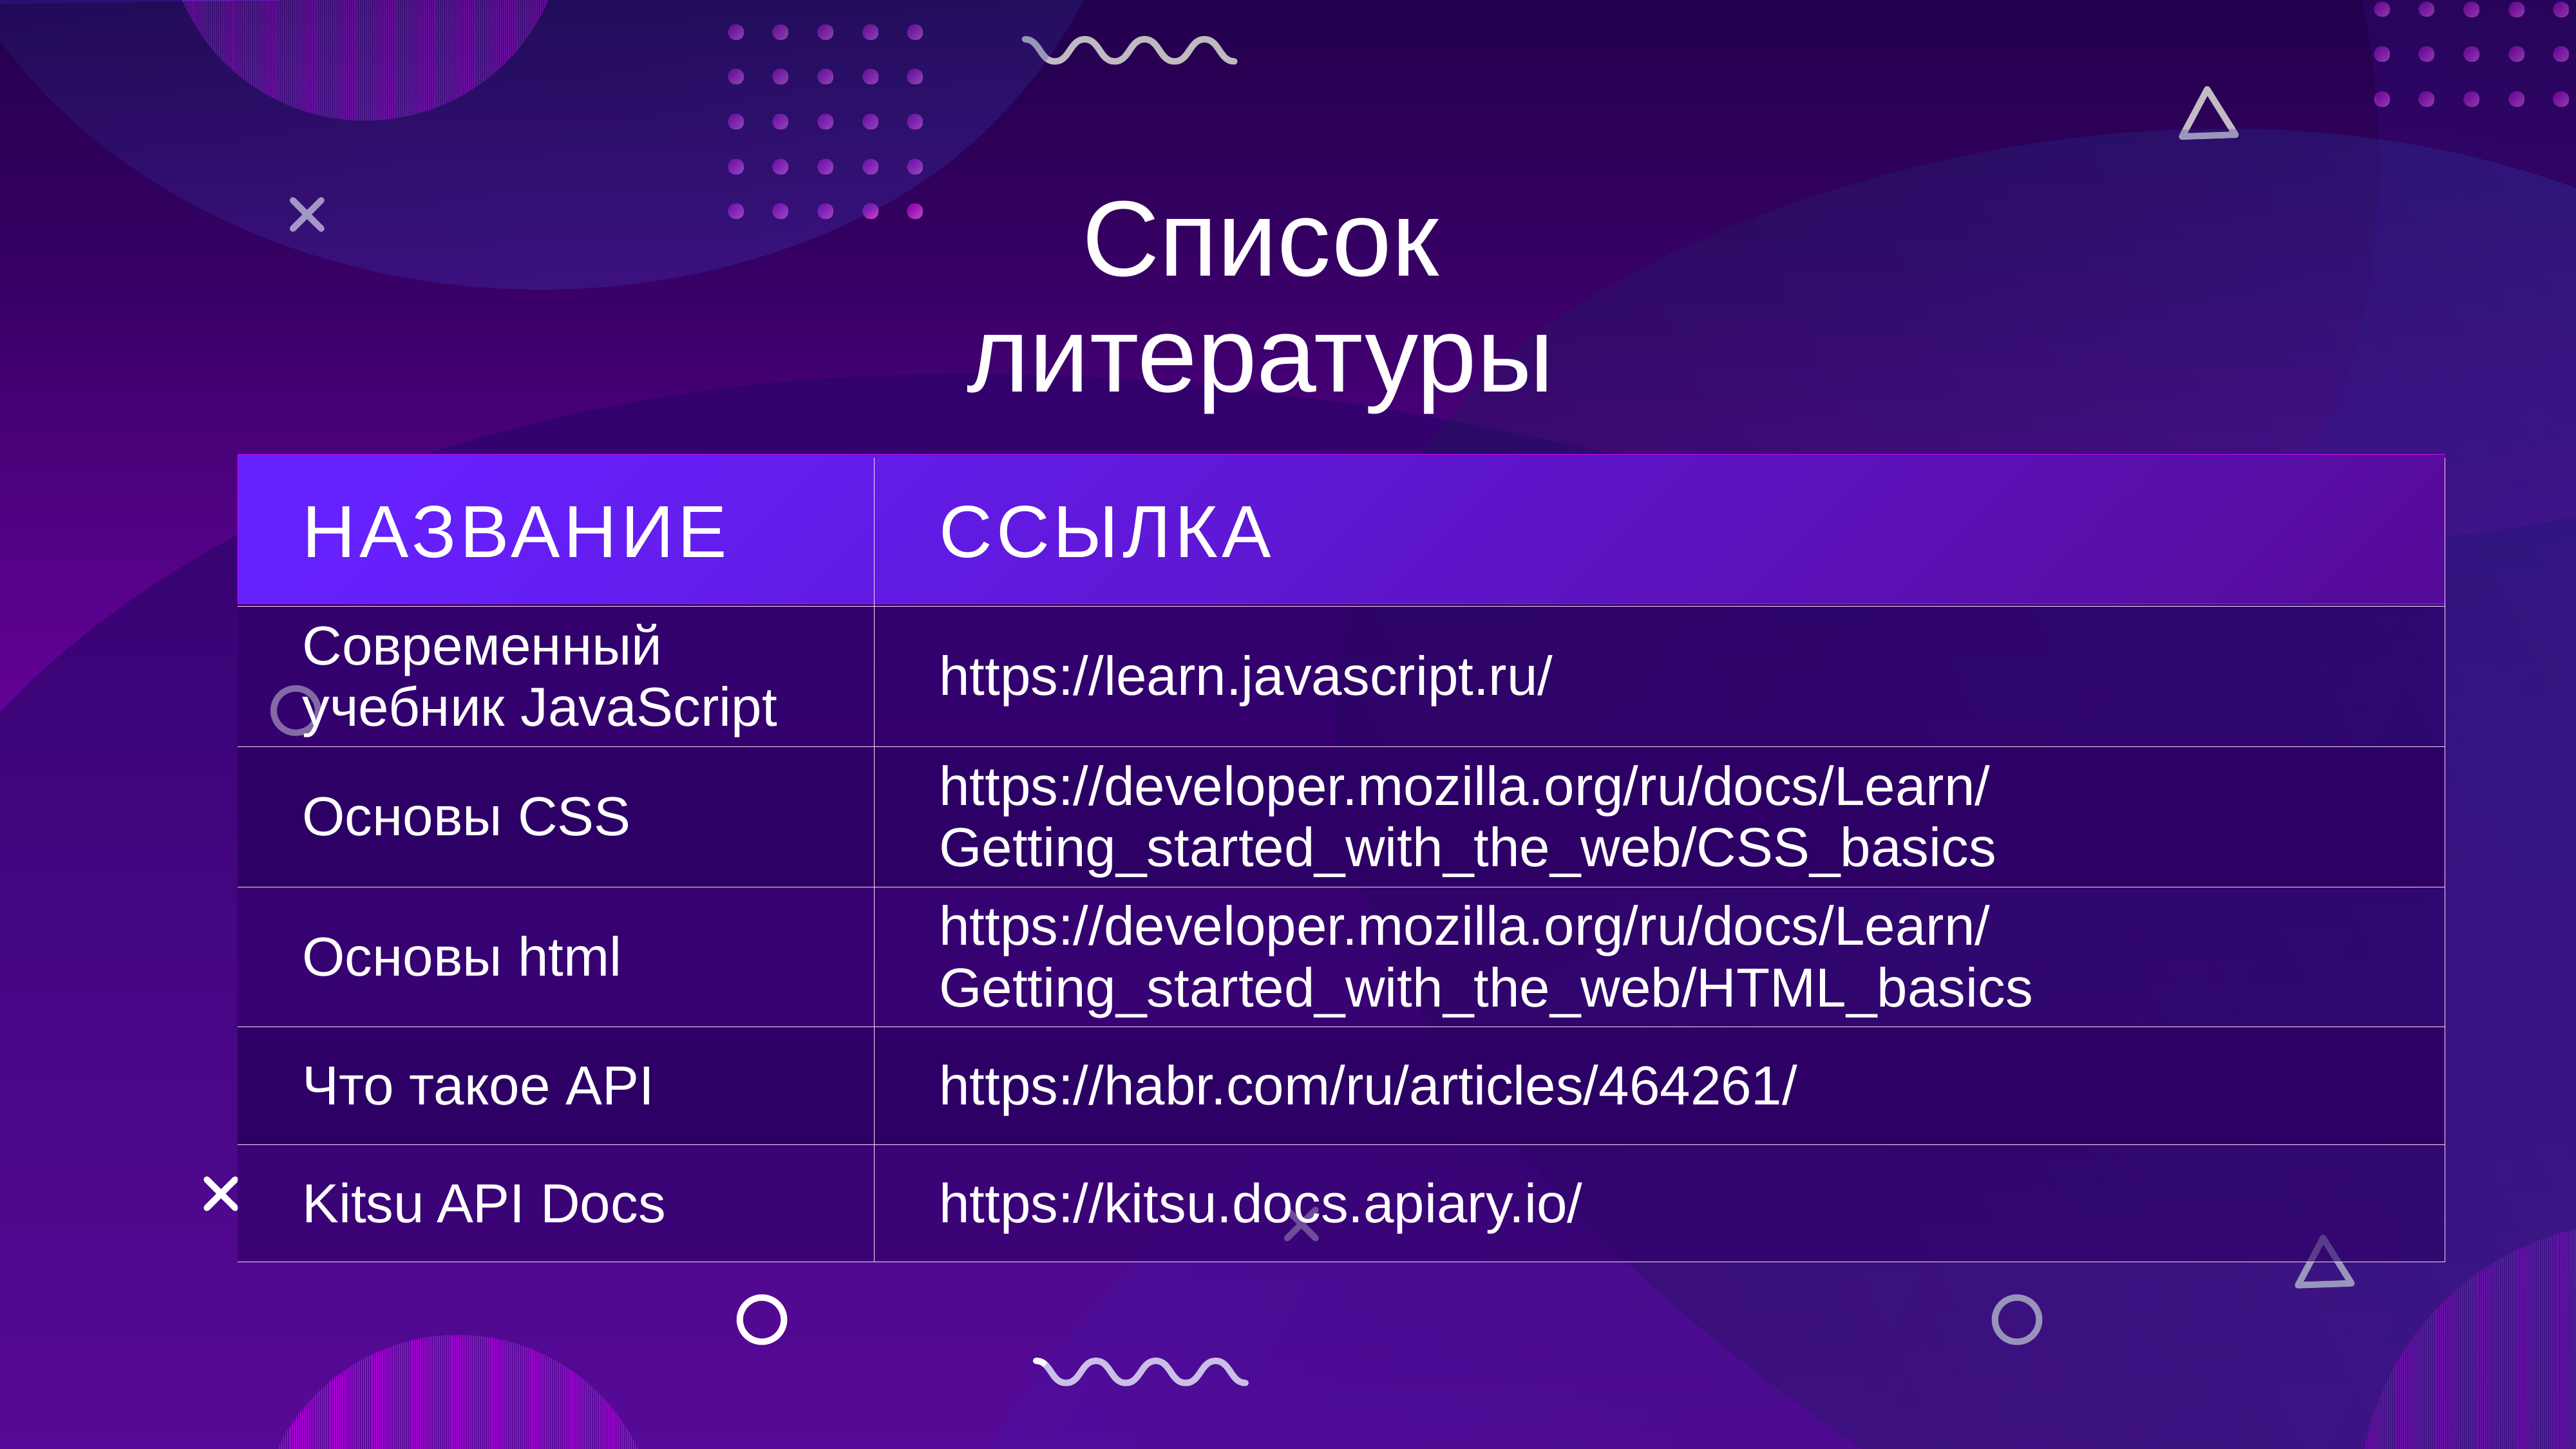

Список литературы
| Название | ССЫЛКА |
| --- | --- |
| Современный учебник JavaScript | https://learn.javascript.ru/ |
| Основы CSS | https://developer.mozilla.org/ru/docs/Learn/Getting\_started\_with\_the\_web/CSS\_basics |
| Основы html | https://developer.mozilla.org/ru/docs/Learn/Getting\_started\_with\_the\_web/HTML\_basics |
| Что такое API | https://habr.com/ru/articles/464261/ |
| Kitsu API Docs | https://kitsu.docs.apiary.io/ |